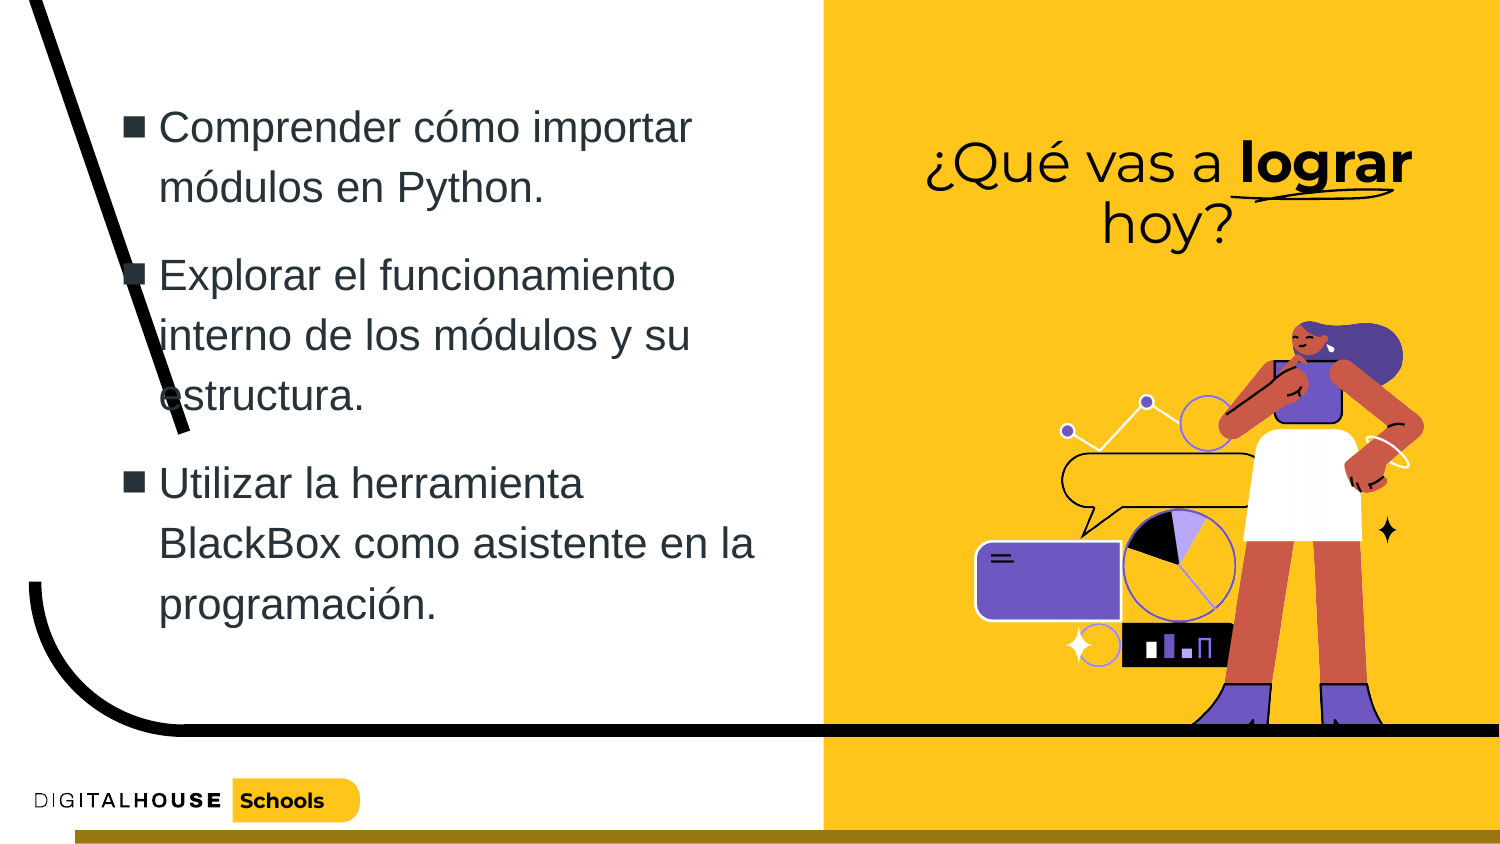

# Comprender cómo importar módulos en Python.
Explorar el funcionamiento interno de los módulos y su estructura.
Utilizar la herramienta BlackBox como asistente en la programación.
¿Qué vas a lograr hoy?

Schools